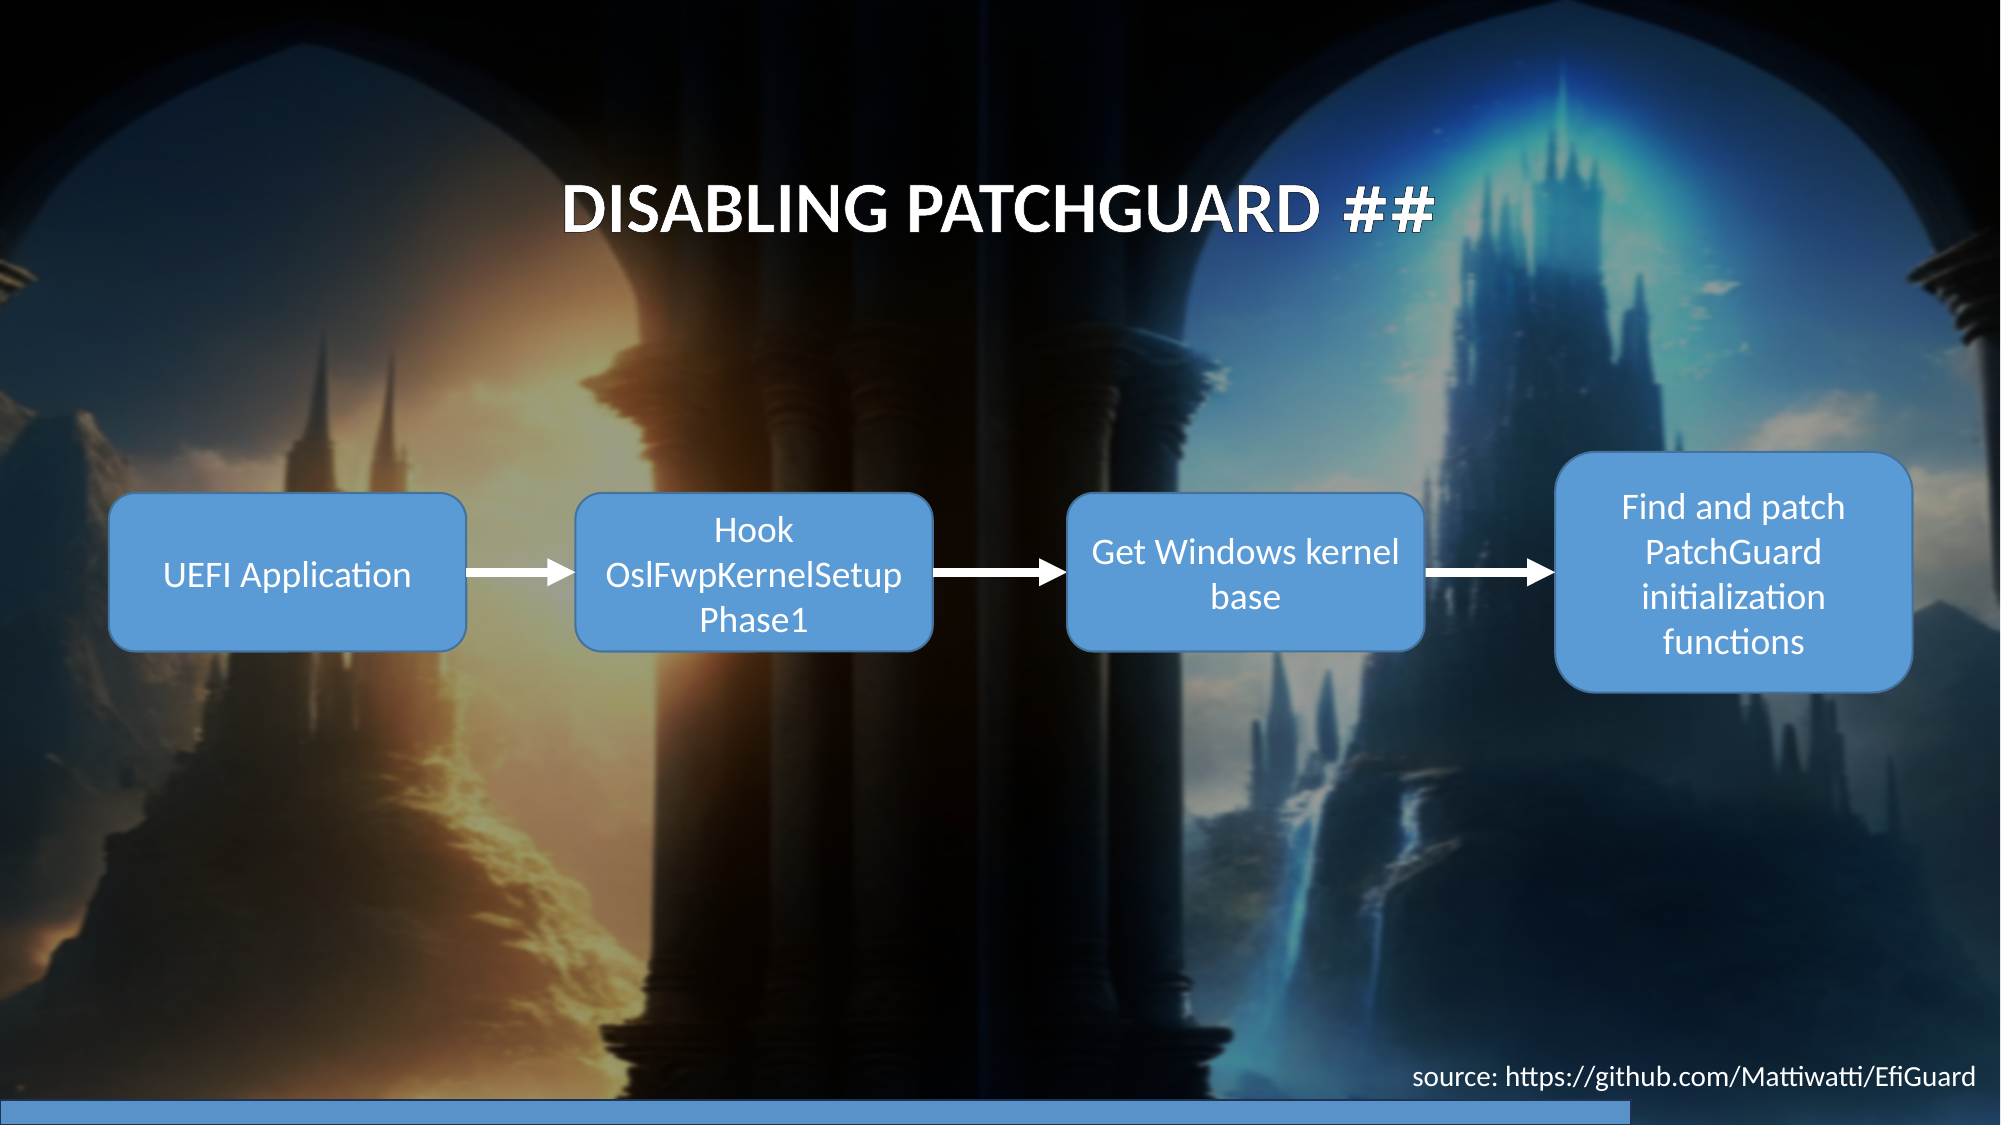

# ## DISABLING PATCHGUARD
Find and patch PatchGuard initialization functions
Get Windows kernel base
Hook OslFwpKernelSetupPhase1
UEFI Application
source: https://github.com/Mattiwatti/EfiGuard